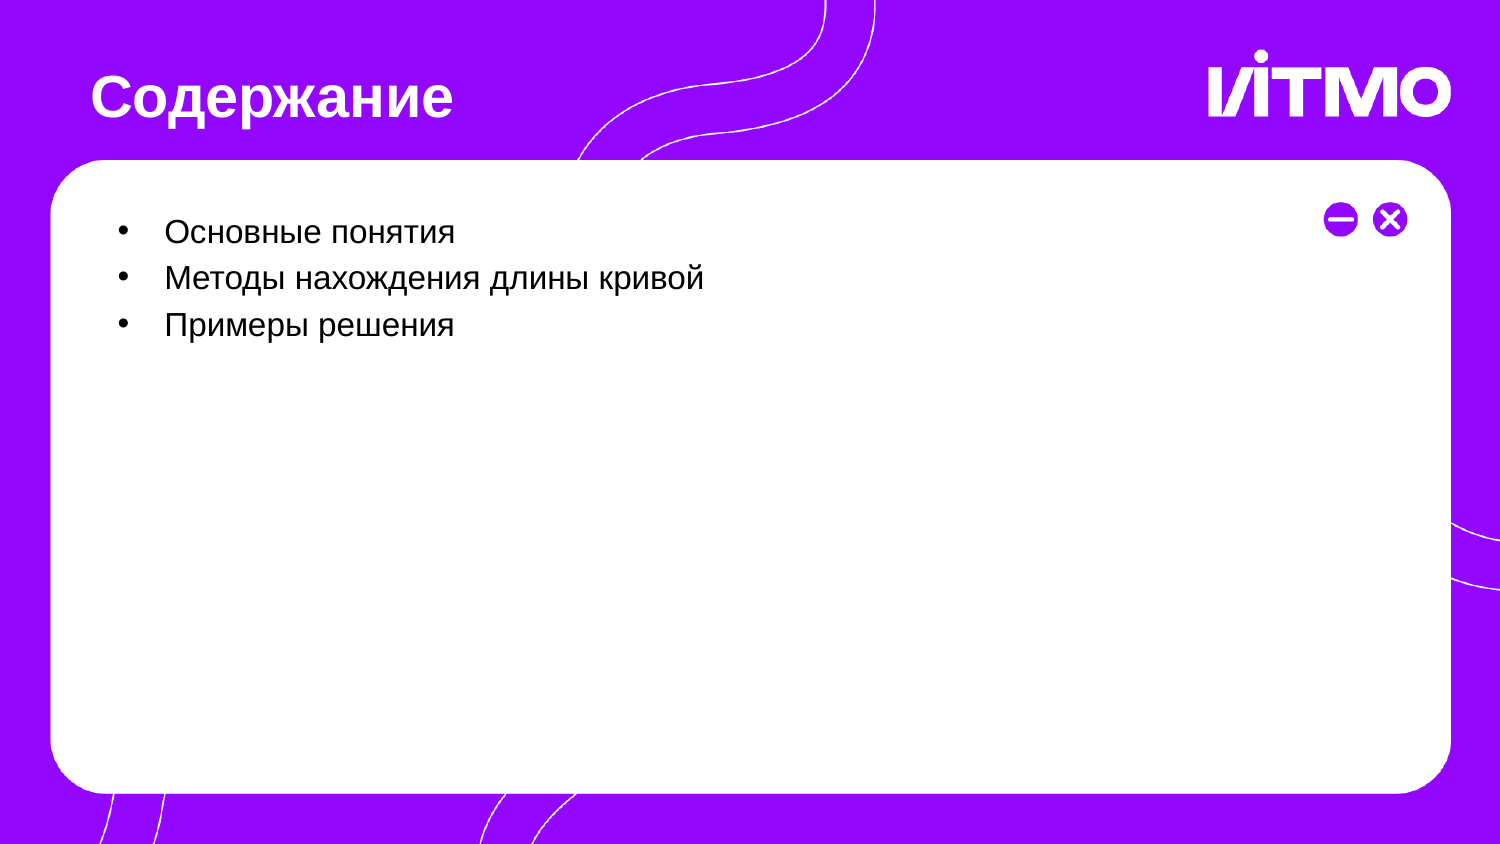

# Содержание
Основные понятия
Методы нахождения длины кривой
Примеры решения